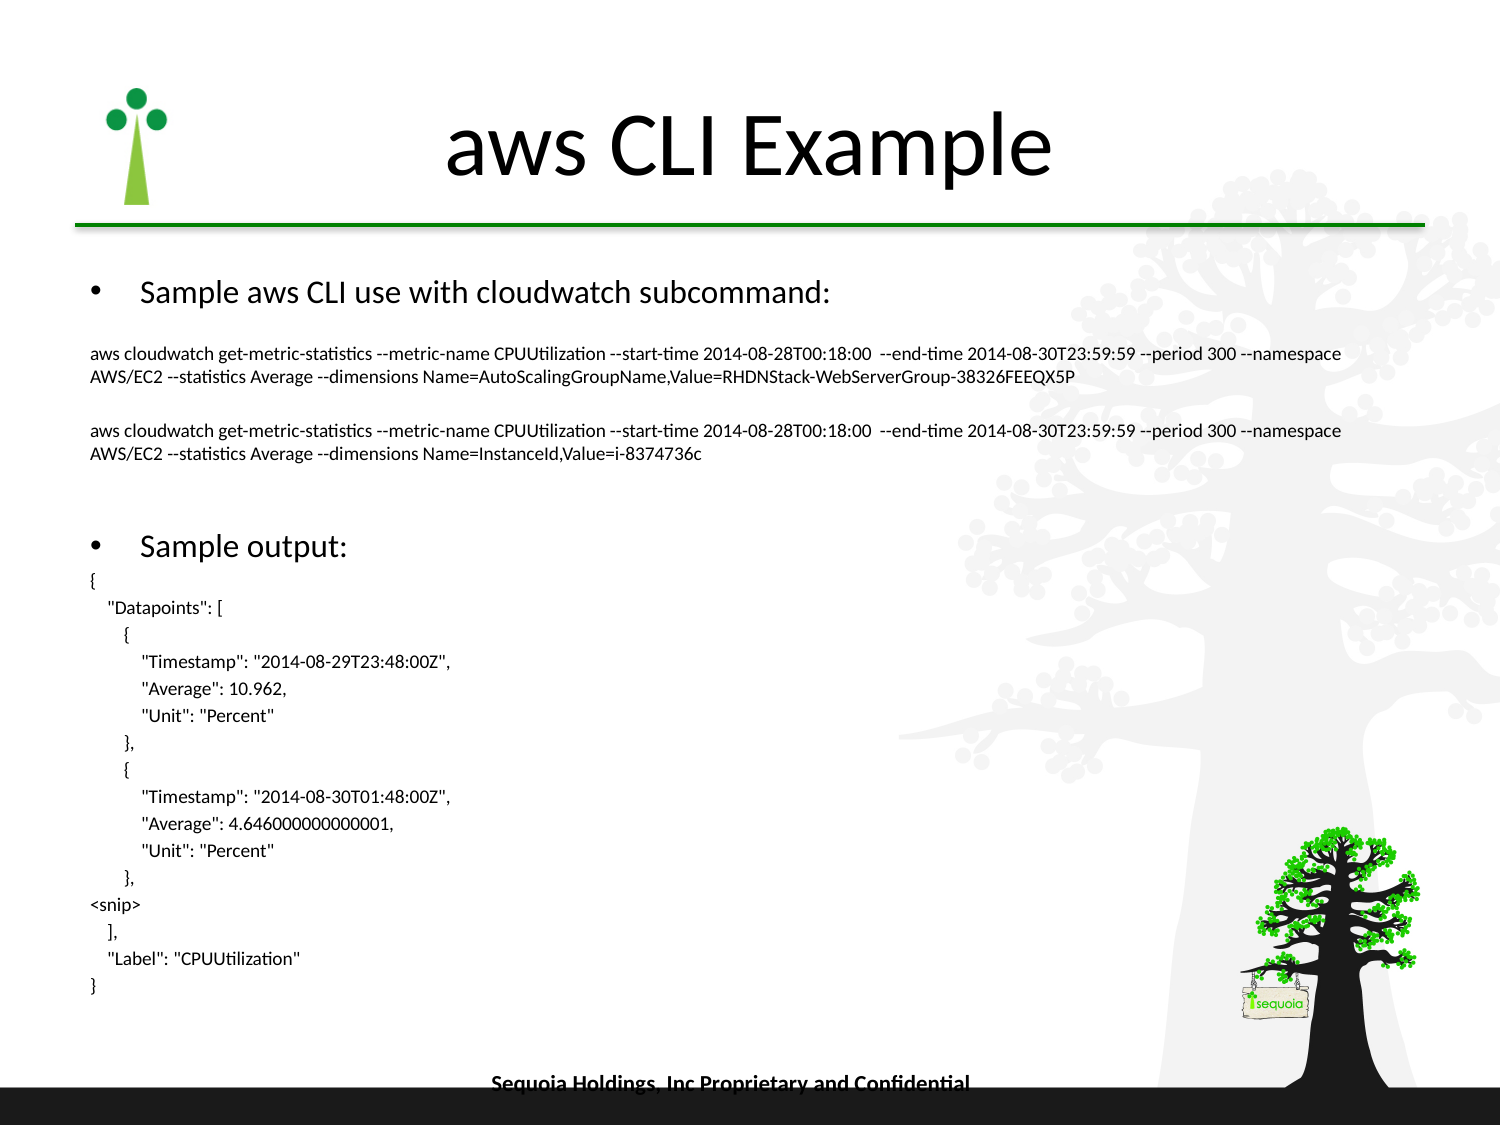

# aws CLI Example
Sample aws CLI use with cloudwatch subcommand:

aws cloudwatch get-metric-statistics --metric-name CPUUtilization --start-time 2014-08-28T00:18:00  --end-time 2014-08-30T23:59:59 --period 300 --namespace AWS/EC2 --statistics Average --dimensions Name=AutoScalingGroupName,Value=RHDNStack-WebServerGroup-38326FEEQX5P

aws cloudwatch get-metric-statistics --metric-name CPUUtilization --start-time 2014-08-28T00:18:00  --end-time 2014-08-30T23:59:59 --period 300 --namespace AWS/EC2 --statistics Average --dimensions Name=InstanceId,Value=i-8374736c

Sample output:
{
    "Datapoints": [
        {
            "Timestamp": "2014-08-29T23:48:00Z",
            "Average": 10.962,
            "Unit": "Percent"
        },
        {
            "Timestamp": "2014-08-30T01:48:00Z",
            "Average": 4.646000000000001,
            "Unit": "Percent"
        },
<snip>
    ],
    "Label": "CPUUtilization"
}
Sequoia Holdings, Inc Proprietary and Confidential